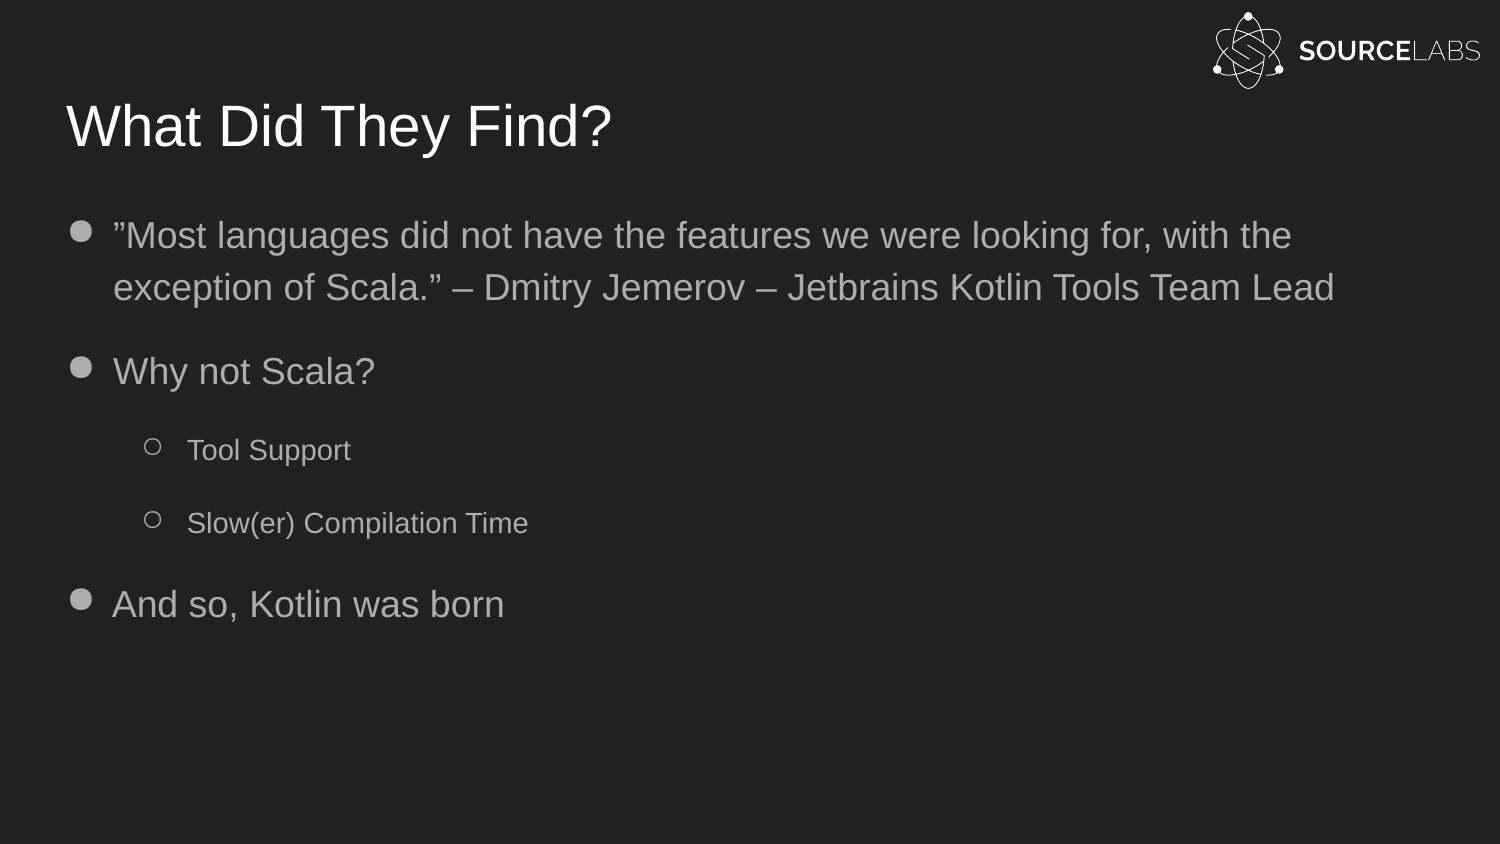

# What Did They Find?
”Most languages did not have the features we were looking for, with the exception of Scala.” – Dmitry Jemerov – Jetbrains Kotlin Tools Team Lead
Why not Scala?
Tool Support
Slow(er) Compilation Time
And so, Kotlin was born